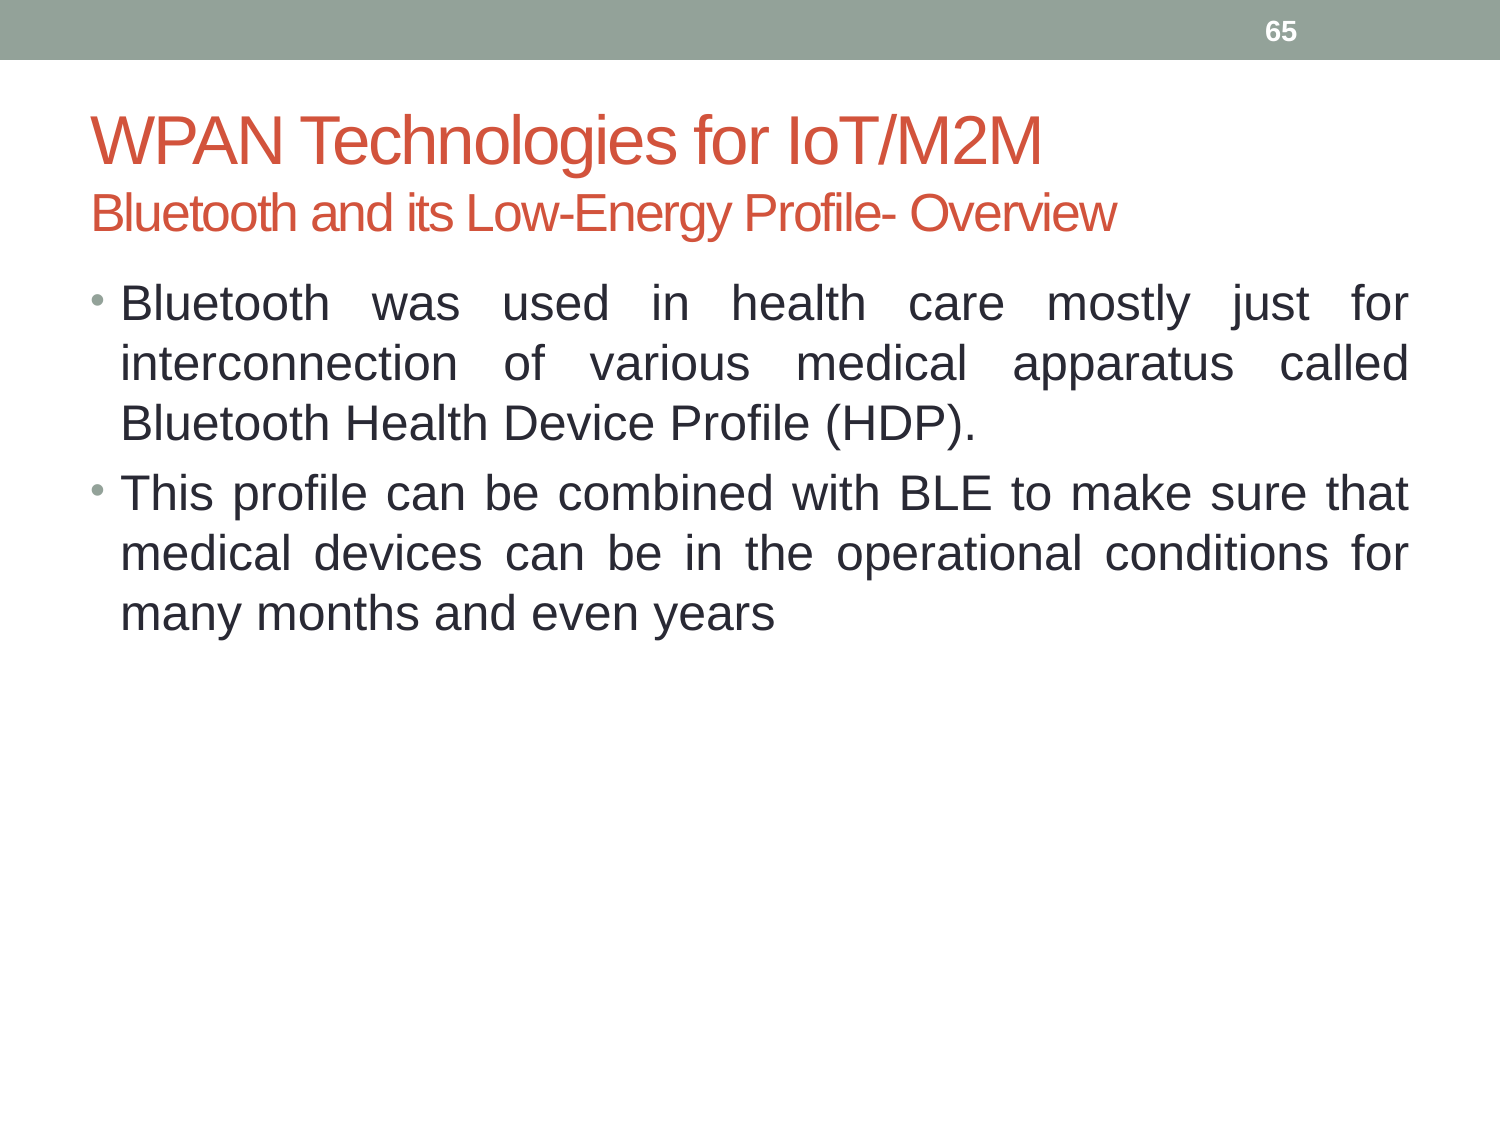

65
# WPAN Technologies for IoT/M2M Bluetooth and its Low-Energy Profile- Overview
Bluetooth was used in health care mostly just for interconnection of various medical apparatus called Bluetooth Health Device Profile (HDP).
This profile can be combined with BLE to make sure that medical devices can be in the operational conditions for many months and even years